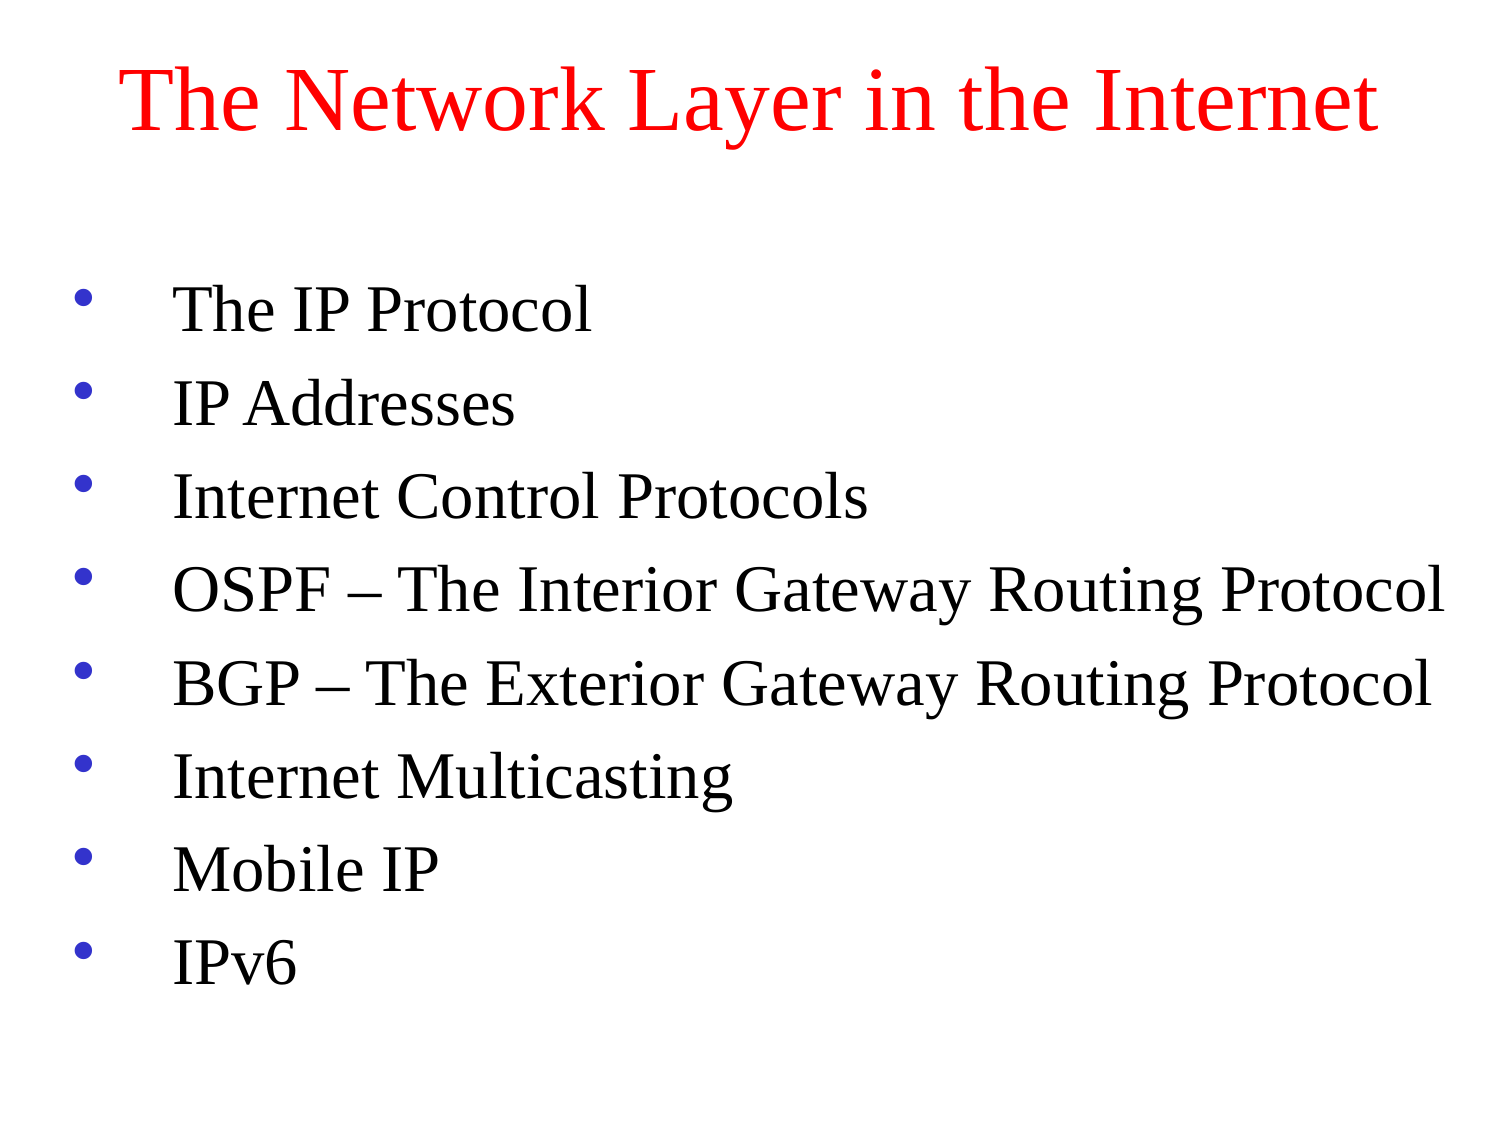

# The Network Layer in the Internet
The IP Protocol
IP Addresses
Internet Control Protocols
OSPF – The Interior Gateway Routing Protocol
BGP – The Exterior Gateway Routing Protocol
Internet Multicasting
Mobile IP
IPv6